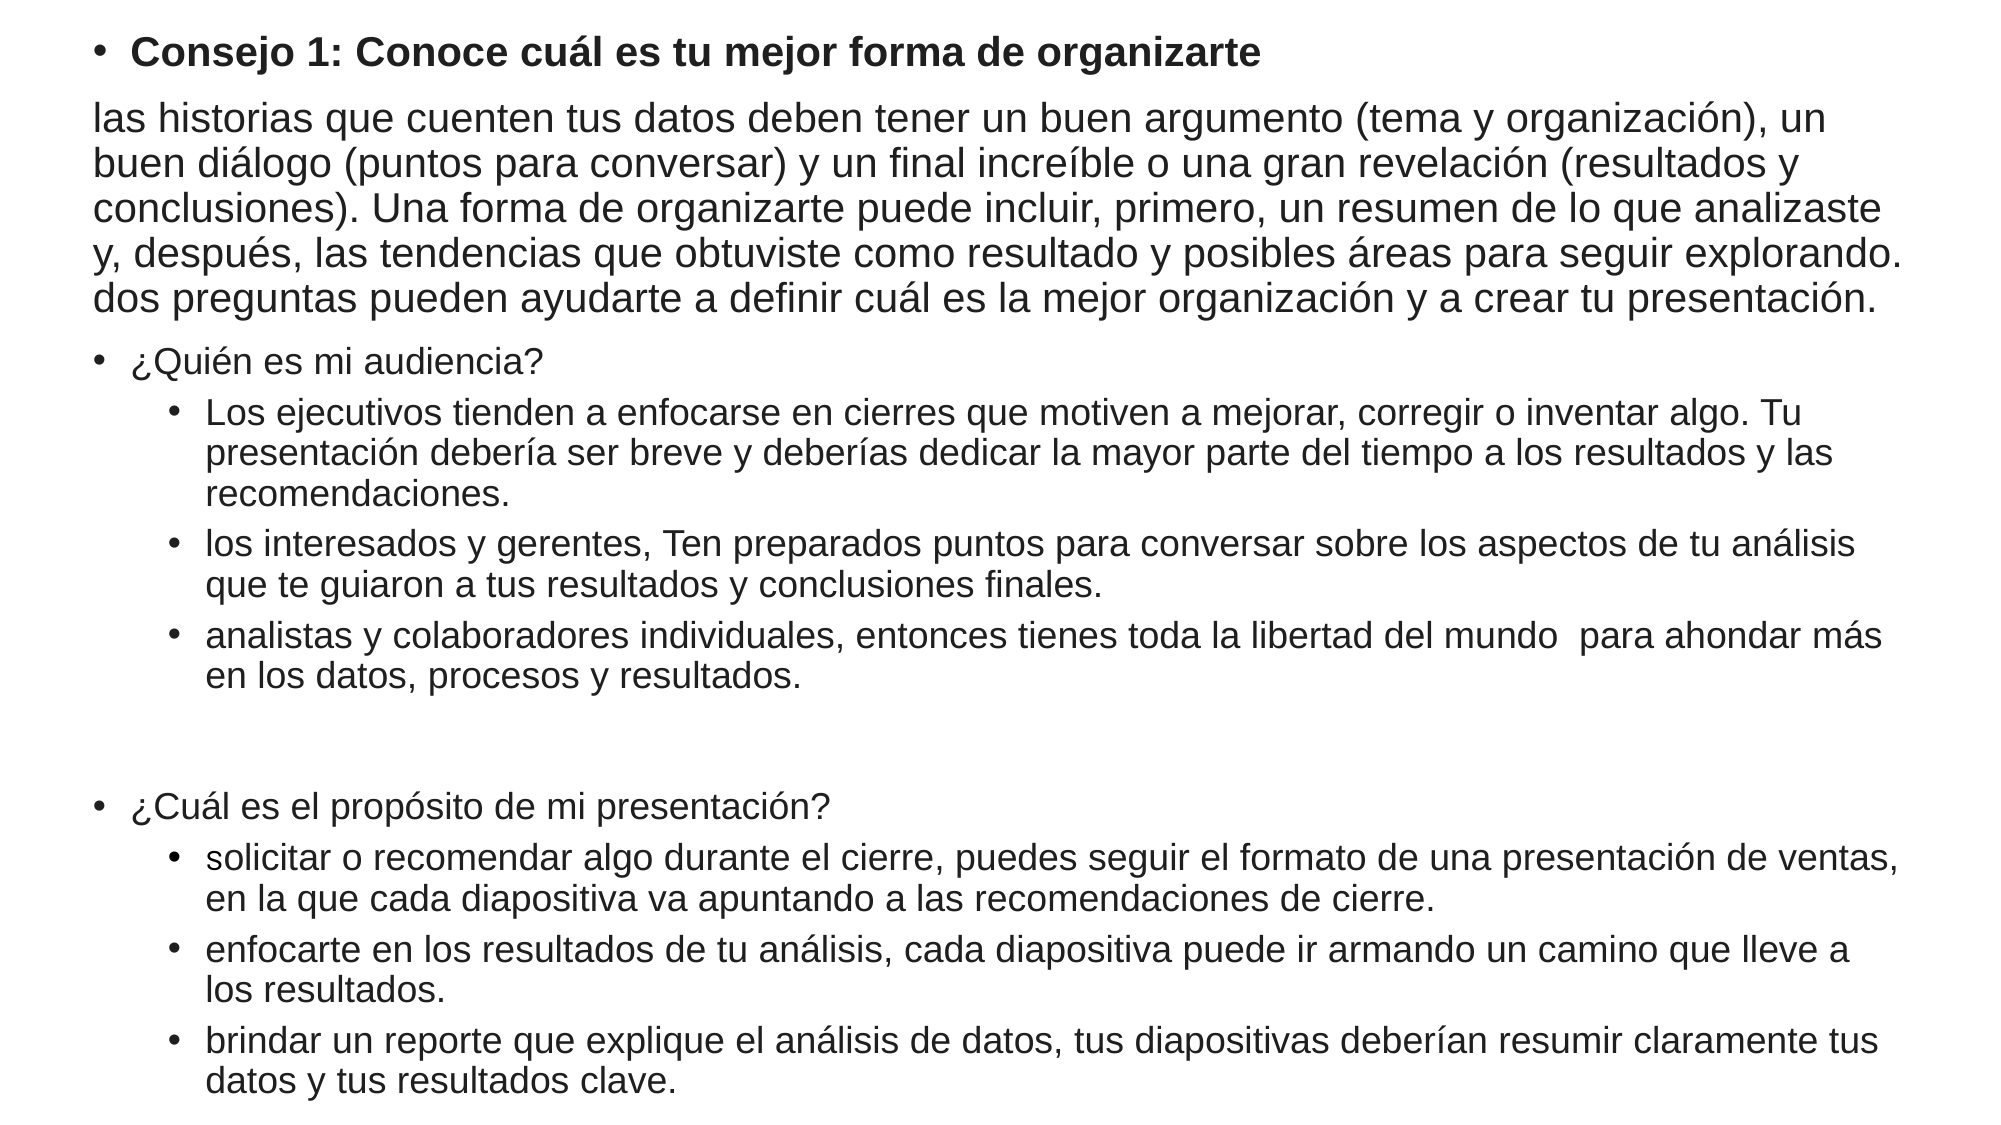

Consejo 1: Conoce cuál es tu mejor forma de organizarte
las historias que cuenten tus datos deben tener un buen argumento (tema y organización), un buen diálogo (puntos para conversar) y un final increíble o una gran revelación (resultados y conclusiones). Una forma de organizarte puede incluir, primero, un resumen de lo que analizaste y, después, las tendencias que obtuviste como resultado y posibles áreas para seguir explorando. dos preguntas pueden ayudarte a definir cuál es la mejor organización y a crear tu presentación.
¿Quién es mi audiencia?
Los ejecutivos tienden a enfocarse en cierres que motiven a mejorar, corregir o inventar algo. Tu presentación debería ser breve y deberías dedicar la mayor parte del tiempo a los resultados y las recomendaciones.
los interesados y gerentes, Ten preparados puntos para conversar sobre los aspectos de tu análisis que te guiaron a tus resultados y conclusiones finales.
analistas y colaboradores individuales, entonces tienes toda la libertad del mundo  para ahondar más en los datos, procesos y resultados.

¿Cuál es el propósito de mi presentación?
solicitar o recomendar algo durante el cierre, puedes seguir el formato de una presentación de ventas, en la que cada diapositiva va apuntando a las recomendaciones de cierre.
enfocarte en los resultados de tu análisis, cada diapositiva puede ir armando un camino que lleve a los resultados.
brindar un reporte que explique el análisis de datos, tus diapositivas deberían resumir claramente tus datos y tus resultados clave.